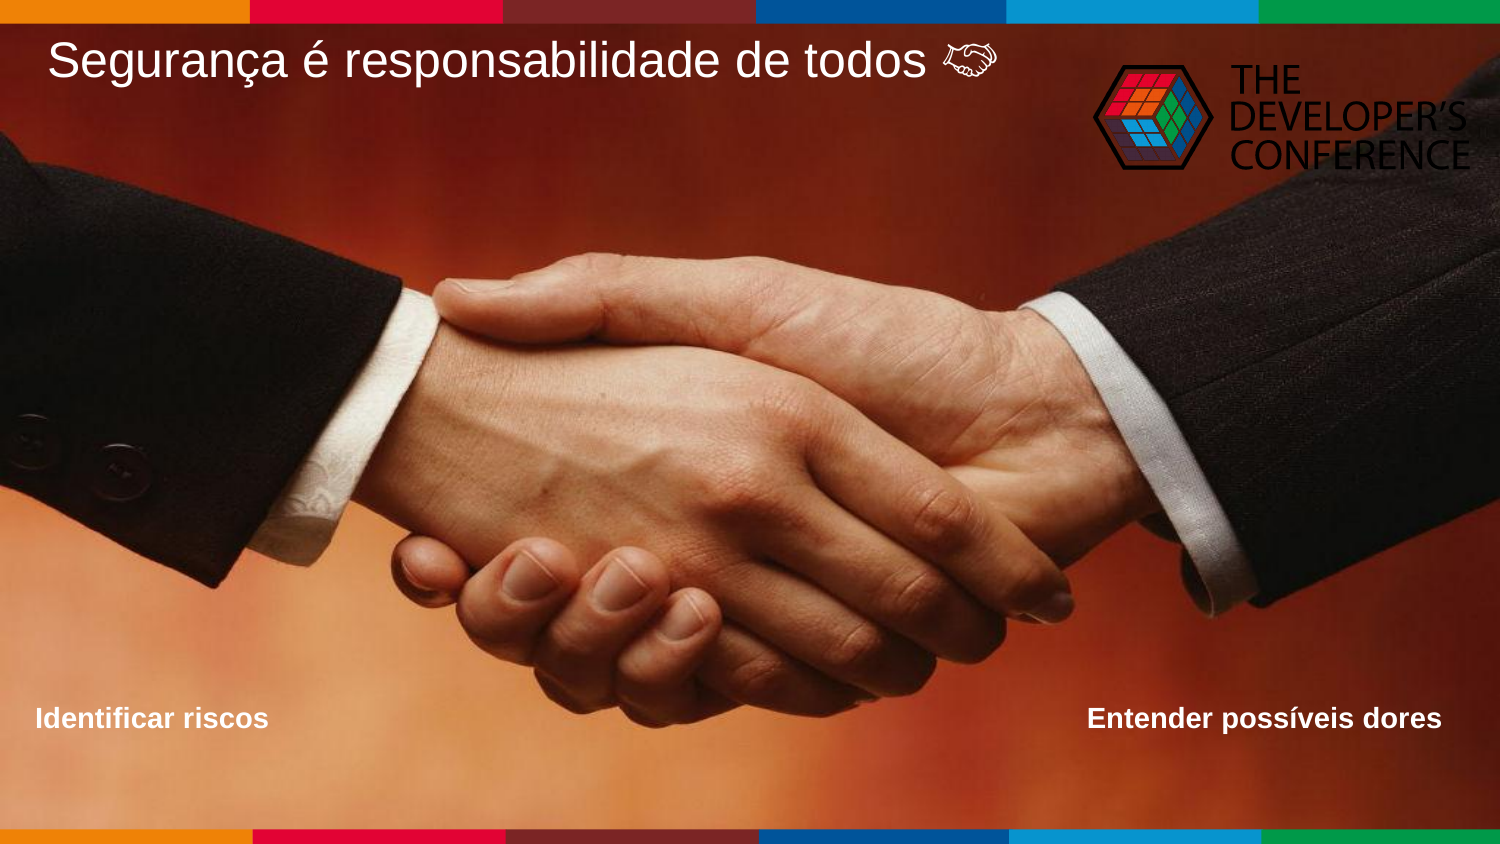

Segurança é responsabilidade de todos 🤝
Identificar riscos
Entender possíveis dores